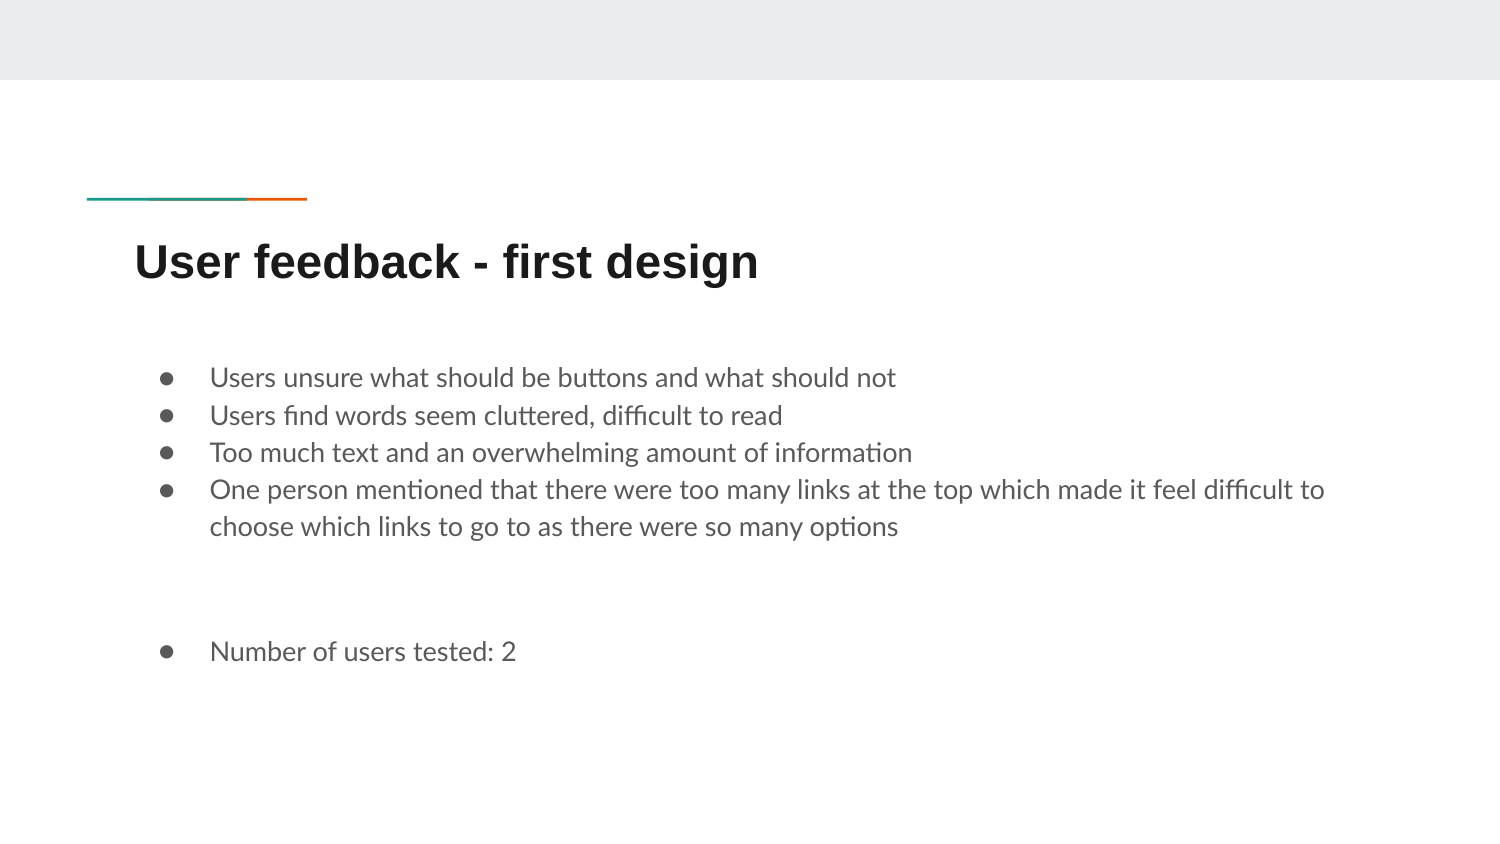

# User feedback - first design
Users unsure what should be buttons and what should not
Users find words seem cluttered, difficult to read
Too much text and an overwhelming amount of information
One person mentioned that there were too many links at the top which made it feel difficult to choose which links to go to as there were so many options

Number of users tested: 2